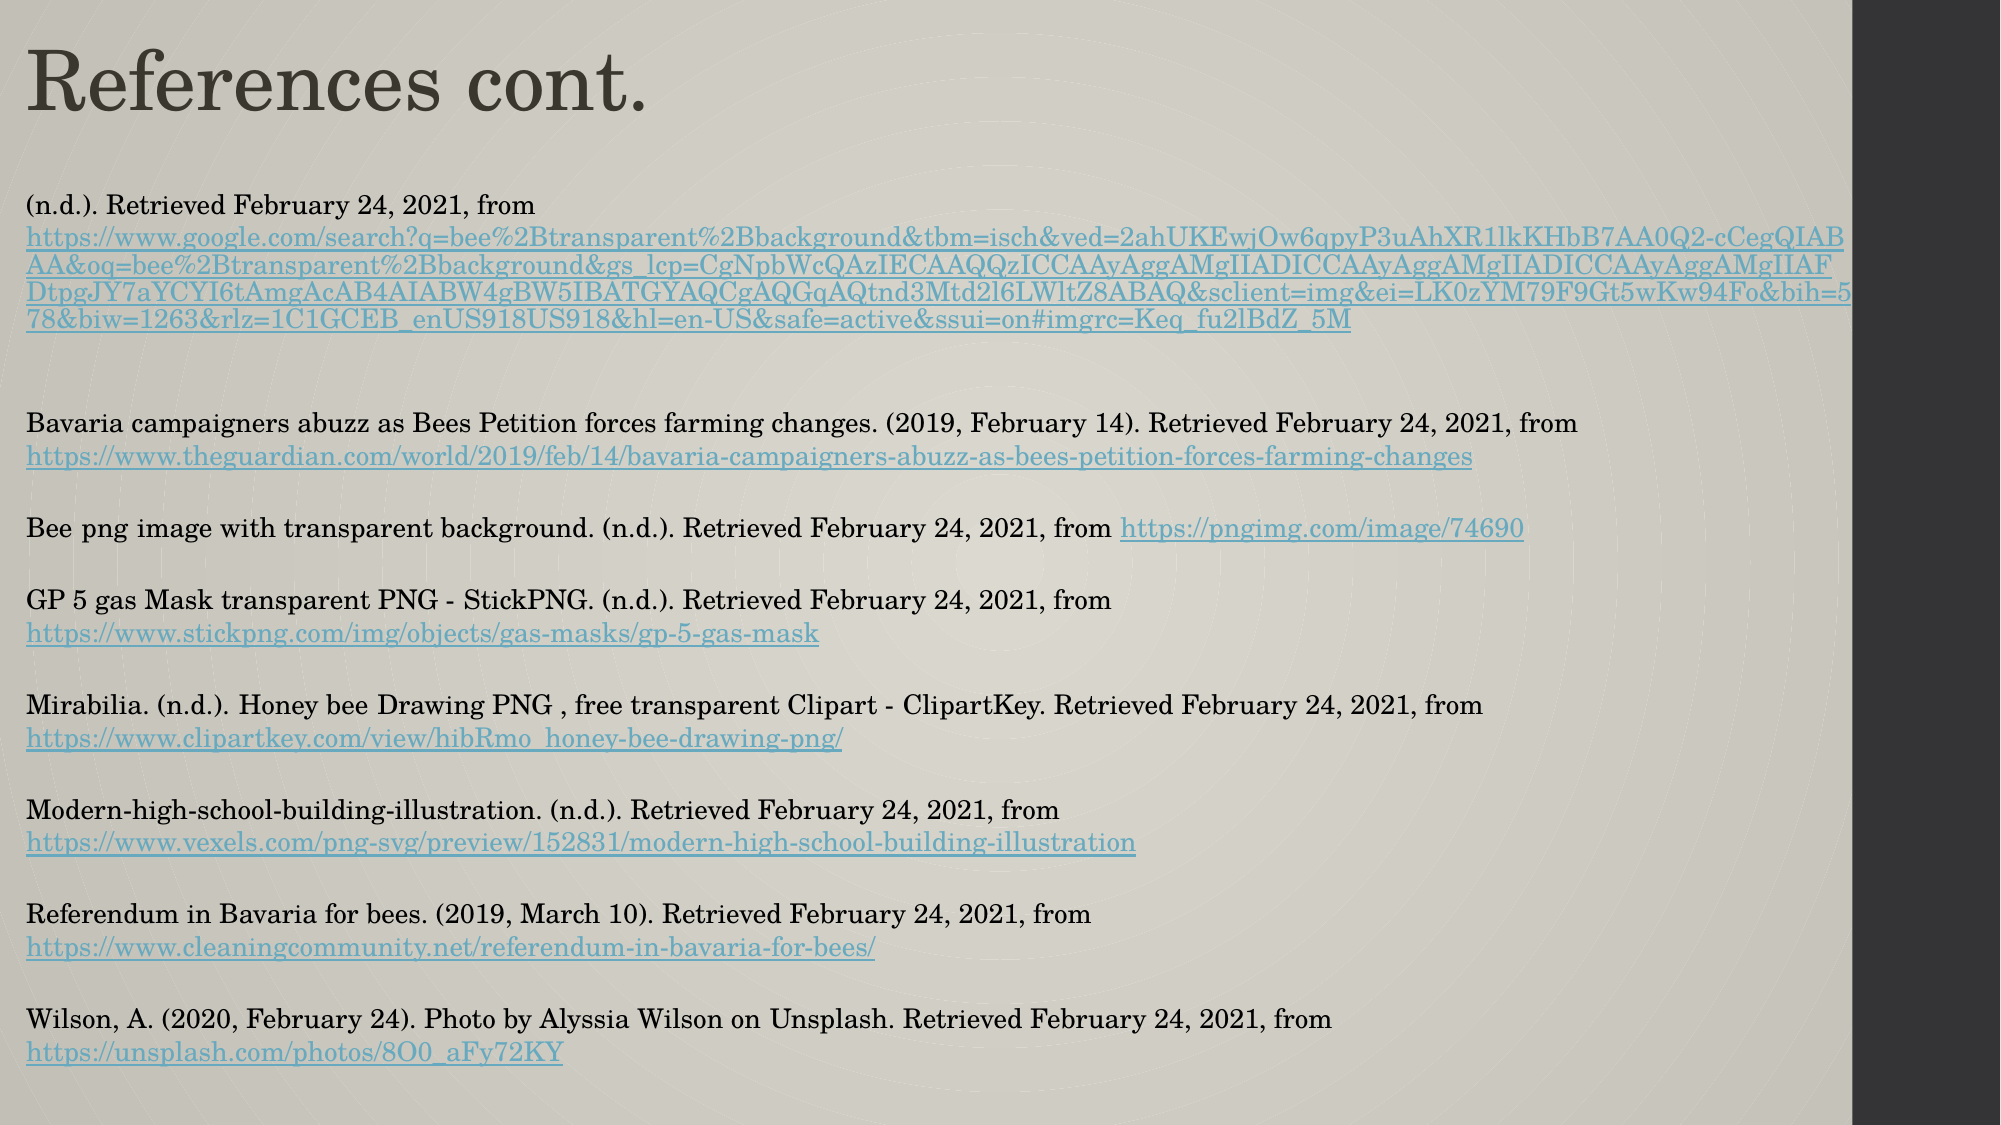

References cont.
(n.d.). Retrieved February 24, 2021, from https://www.google.com/search?q=bee%2Btransparent%2Bbackground&tbm=isch&ved=2ahUKEwjOw6qpyP3uAhXR1lkKHbB7AA0Q2-cCegQIABAA&oq=bee%2Btransparent%2Bbackground&gs_lcp=CgNpbWcQAzIECAAQQzICCAAyAggAMgIIADICCAAyAggAMgIIADICCAAyAggAMgIIAFDtpgJY7aYCYI6tAmgAcAB4AIABW4gBW5IBATGYAQCgAQGqAQtnd3Mtd2l6LWltZ8ABAQ&sclient=img&ei=LK0zYM79F9Gt5wKw94Fo&bih=578&biw=1263&rlz=1C1GCEB_enUS918US918&hl=en-US&safe=active&ssui=on#imgrc=Keq_fu2lBdZ_5M​
​
Bavaria campaigners abuzz as Bees Petition forces farming changes. (2019, February 14). Retrieved February 24, 2021, from https://www.theguardian.com/world/2019/feb/14/bavaria-campaigners-abuzz-as-bees-petition-forces-farming-changes​
​
Bee png image with transparent background. (n.d.). Retrieved February 24, 2021, from https://pngimg.com/image/74690​
​
GP 5 gas Mask transparent PNG - StickPNG. (n.d.). Retrieved February 24, 2021, from https://www.stickpng.com/img/objects/gas-masks/gp-5-gas-mask​
​
Mirabilia. (n.d.). Honey bee Drawing PNG , free transparent Clipart - ClipartKey. Retrieved February 24, 2021, from https://www.clipartkey.com/view/hibRmo_honey-bee-drawing-png/​
​
Modern-high-school-building-illustration. (n.d.). Retrieved February 24, 2021, from https://www.vexels.com/png-svg/preview/152831/modern-high-school-building-illustration​
​
Referendum in Bavaria for bees. (2019, March 10). Retrieved February 24, 2021, from https://www.cleaningcommunity.net/referendum-in-bavaria-for-bees/​
​
Wilson, A. (2020, February 24). Photo by Alyssia Wilson on Unsplash. Retrieved February 24, 2021, from https://unsplash.com/photos/8O0_aFy72KY